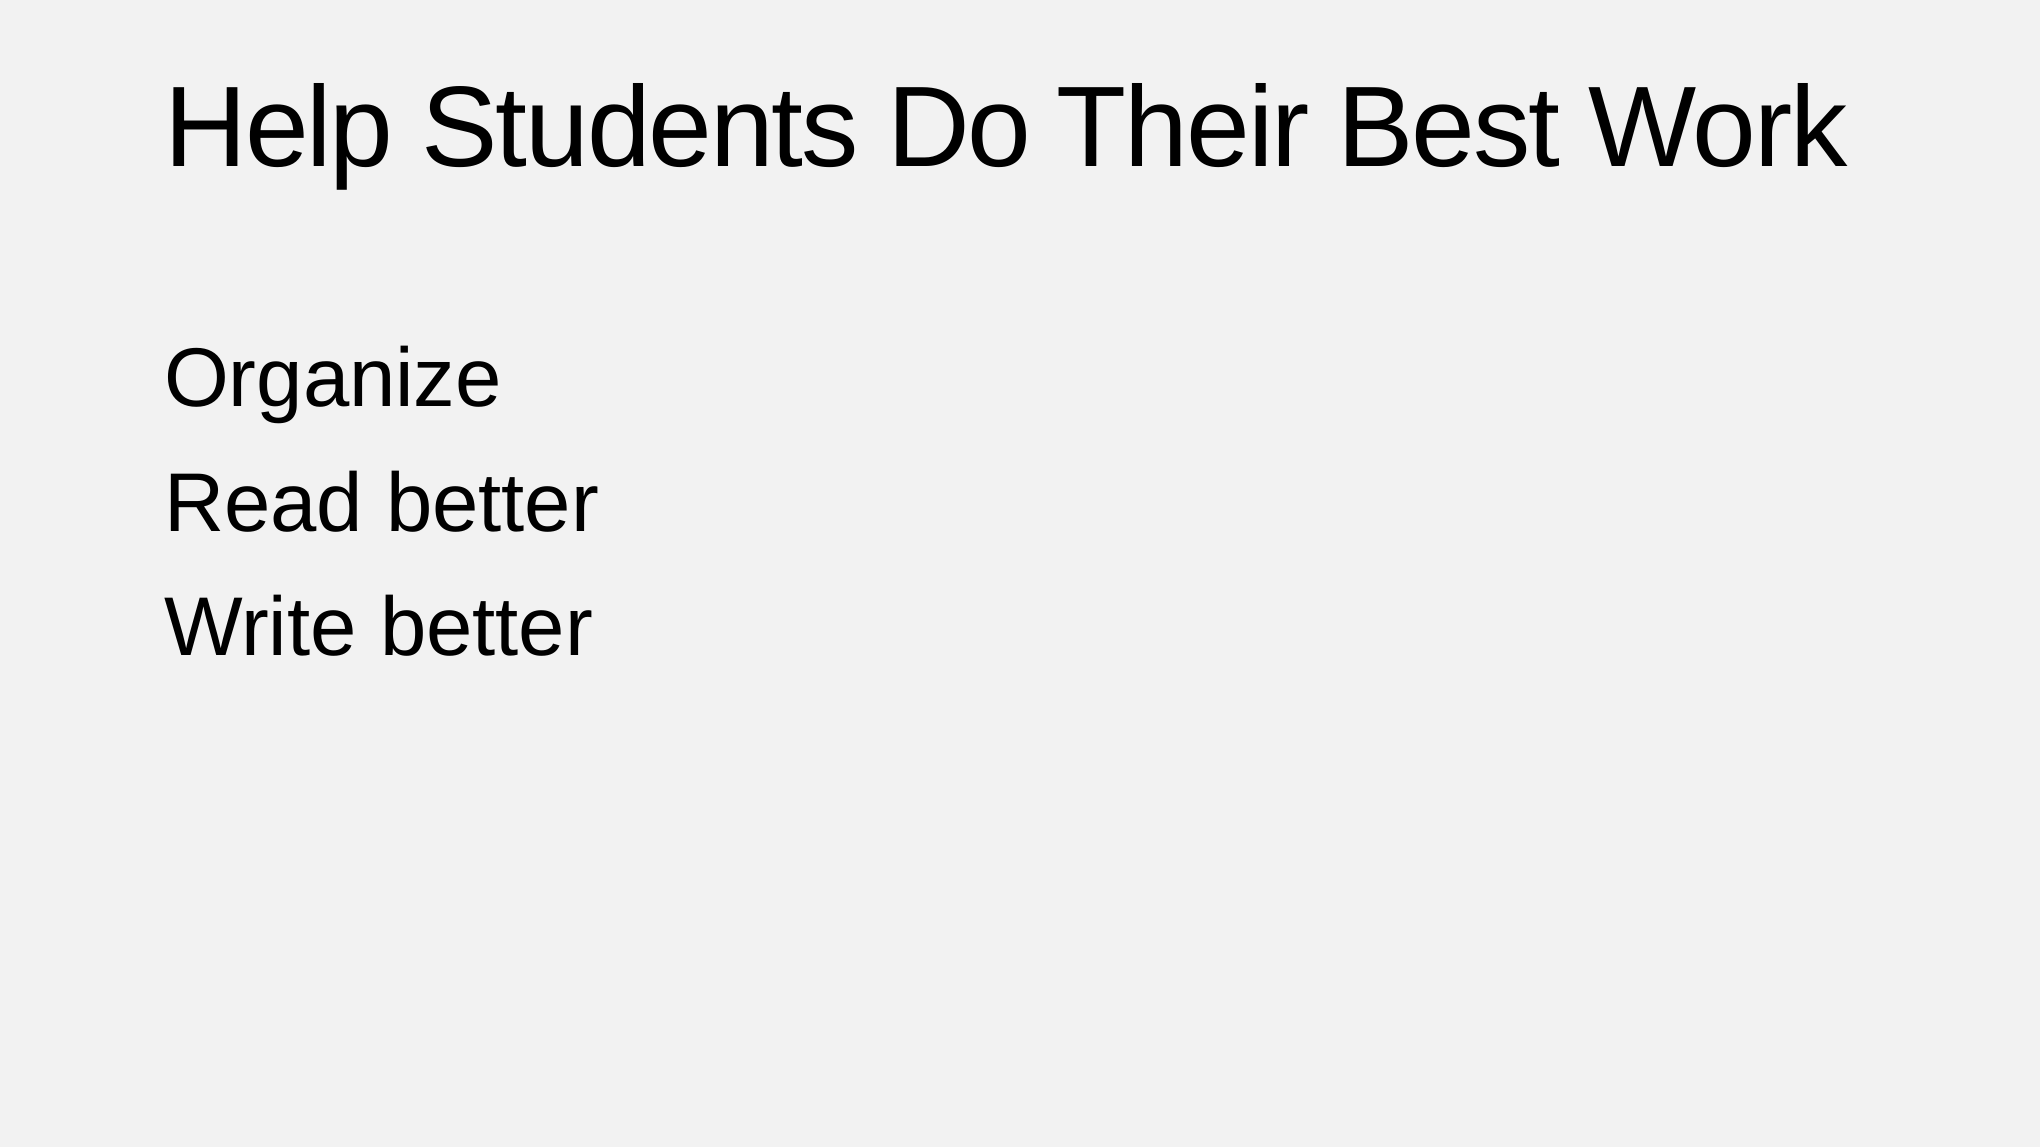

# Help Students Do Their Best Work
Organize
Read better
Write better